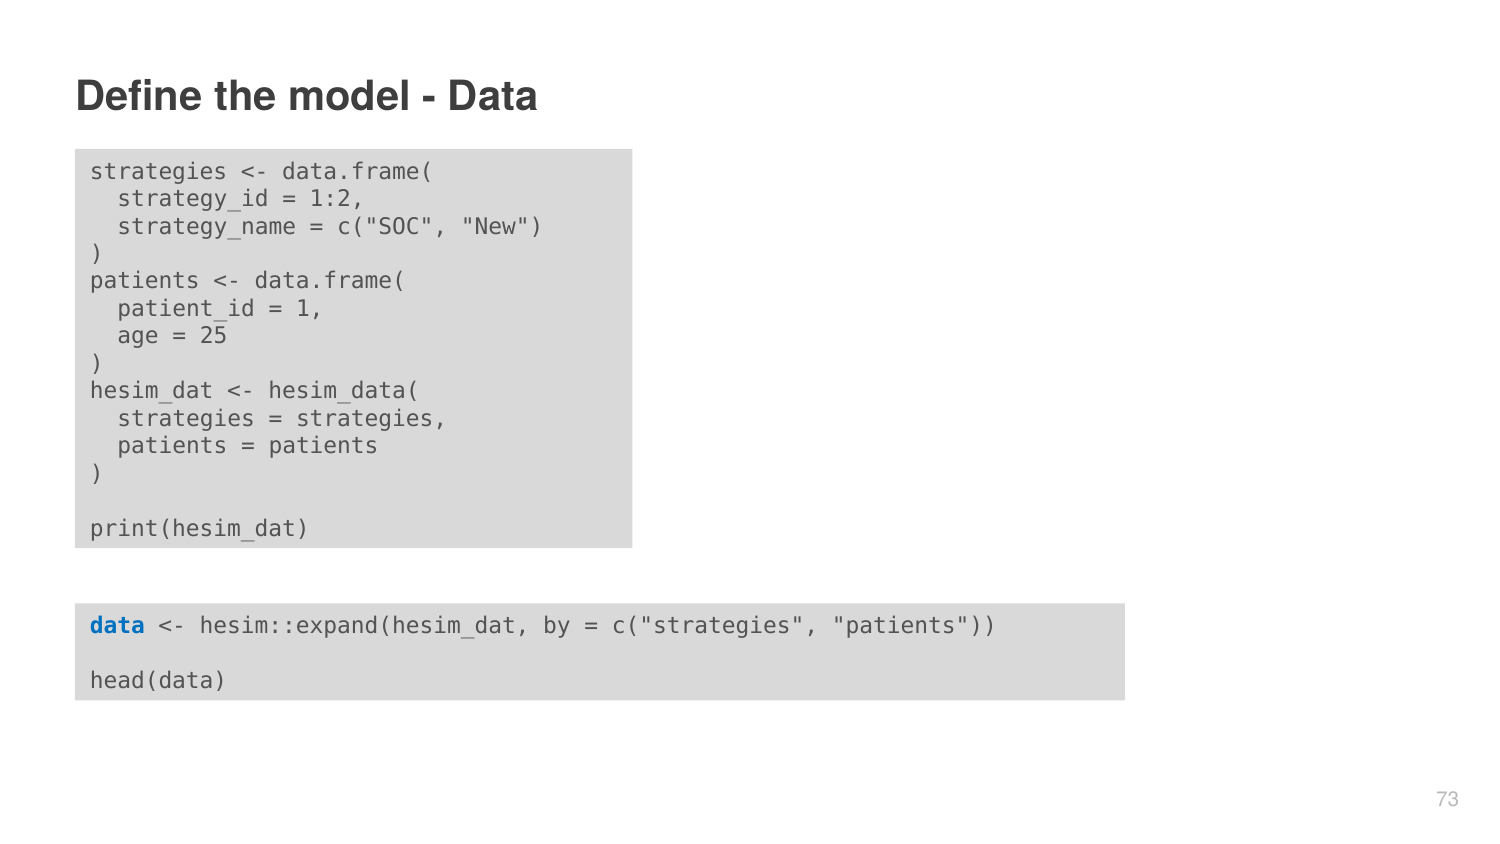

# Define the model - Data
strategies <- data.frame(
  strategy_id = 1:2,
  strategy_name = c("SOC", "New")
)
patients <- data.frame(
  patient_id = 1,
  age = 25
)
hesim_dat <- hesim_data(
  strategies = strategies,
  patients = patients
)

print(hesim_dat)
data <- hesim::expand(hesim_dat, by = c("strategies", "patients"))

head(data)
73